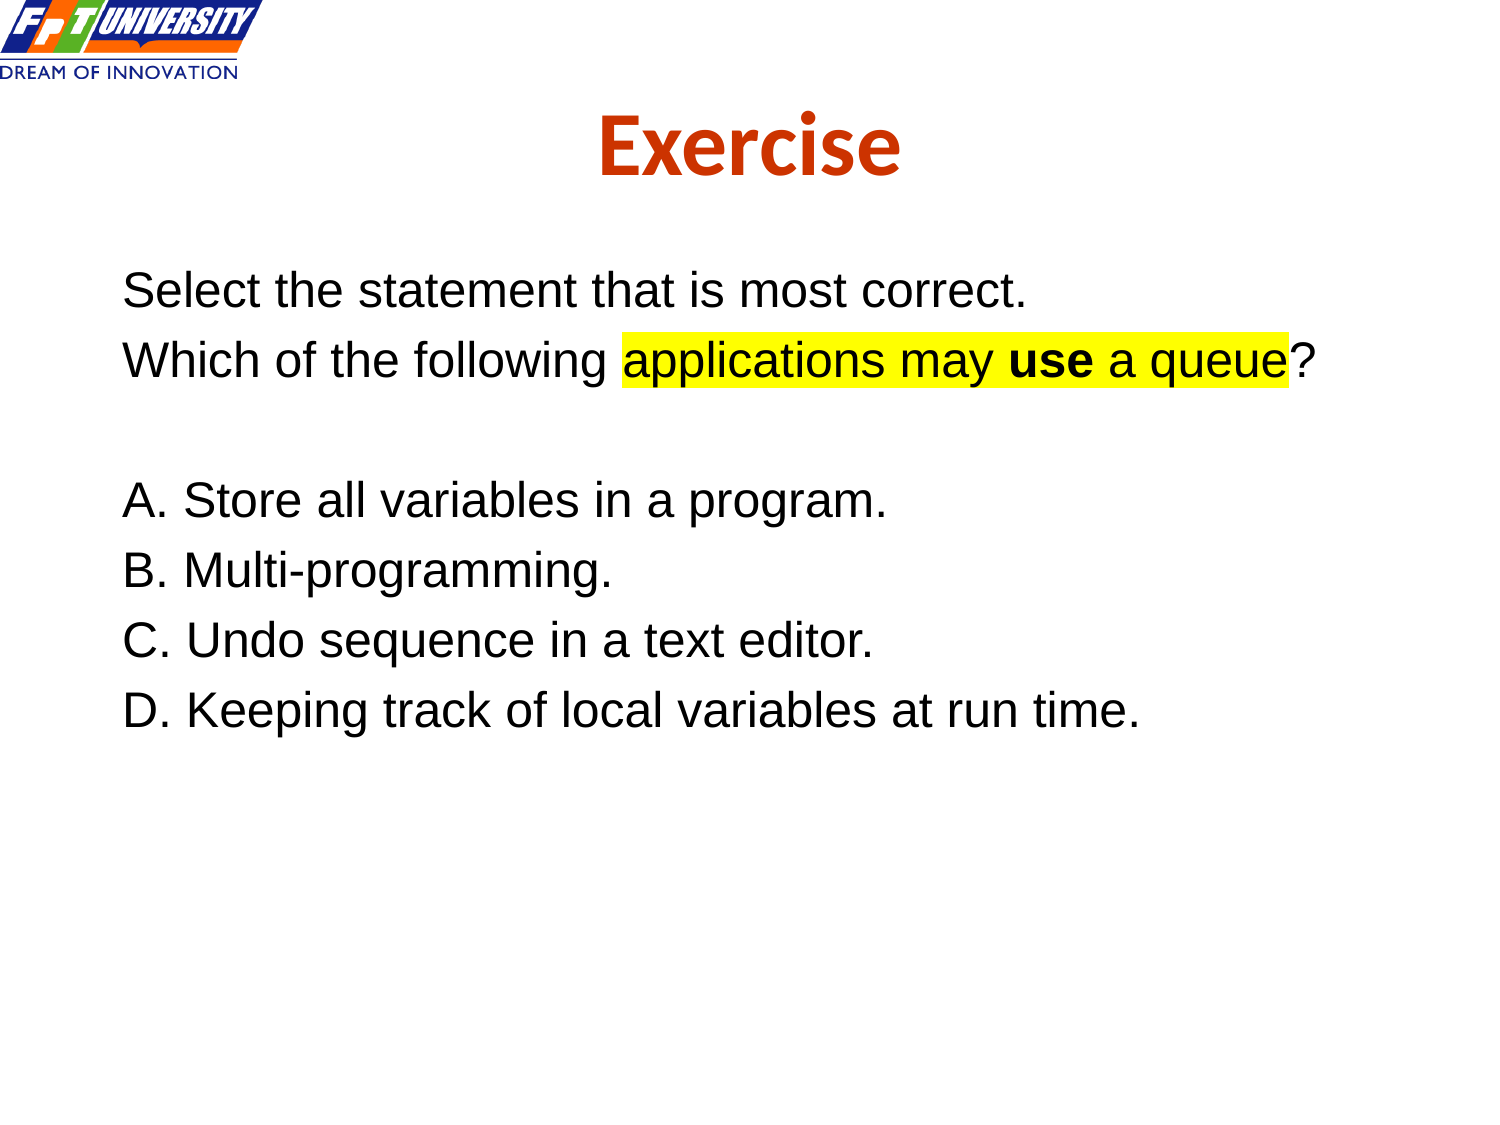

# Exercise
Select the statement that is most correct.
Which of the following applications may use a queue?

A. Store all variables in a program.
B. Multi-programming.
C. Undo sequence in a text editor.
D. Keeping track of local variables at run time.